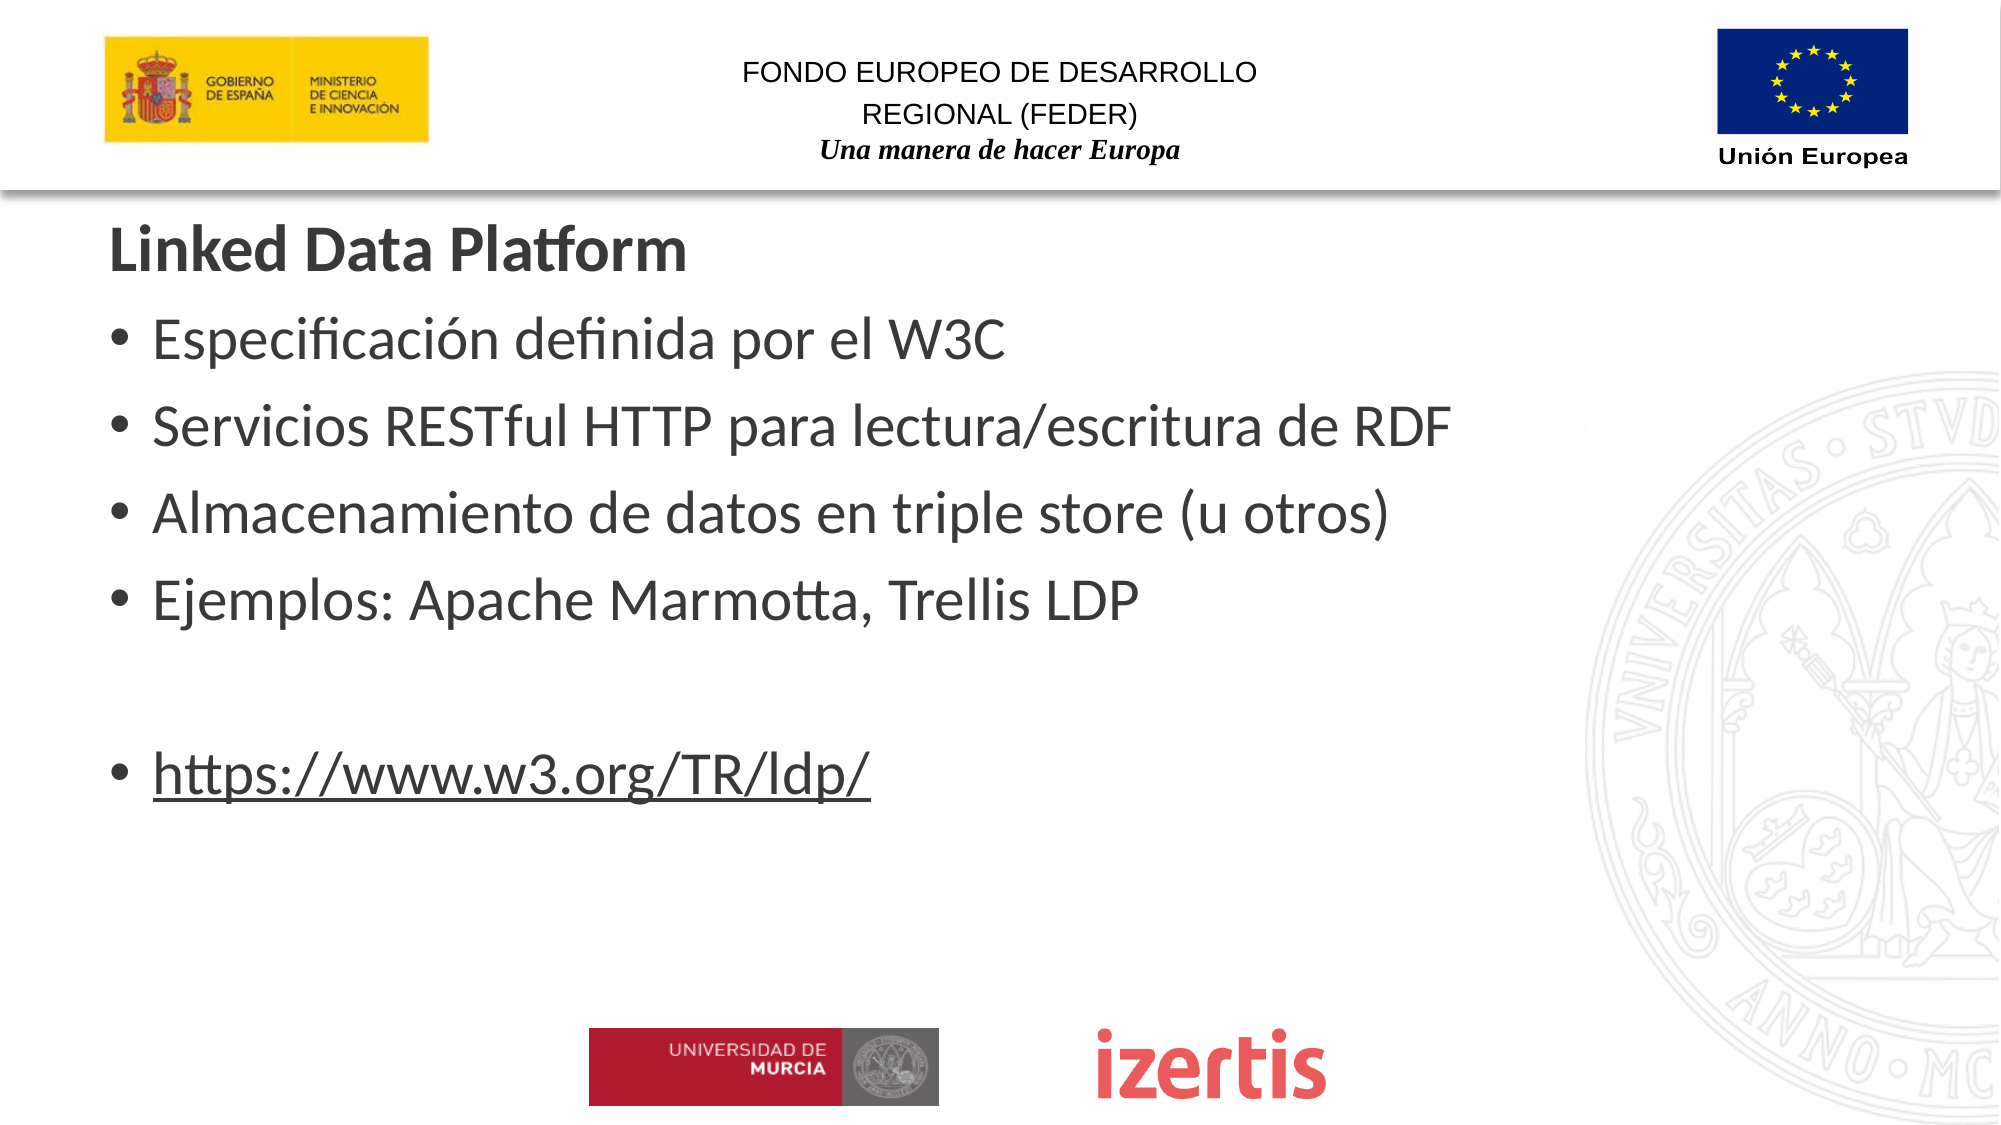

Linked Data Platform
Especificación definida por el W3C
Servicios RESTful HTTP para lectura/escritura de RDF
Almacenamiento de datos en triple store (u otros)
Ejemplos: Apache Marmotta, Trellis LDP

https://www.w3.org/TR/ldp/